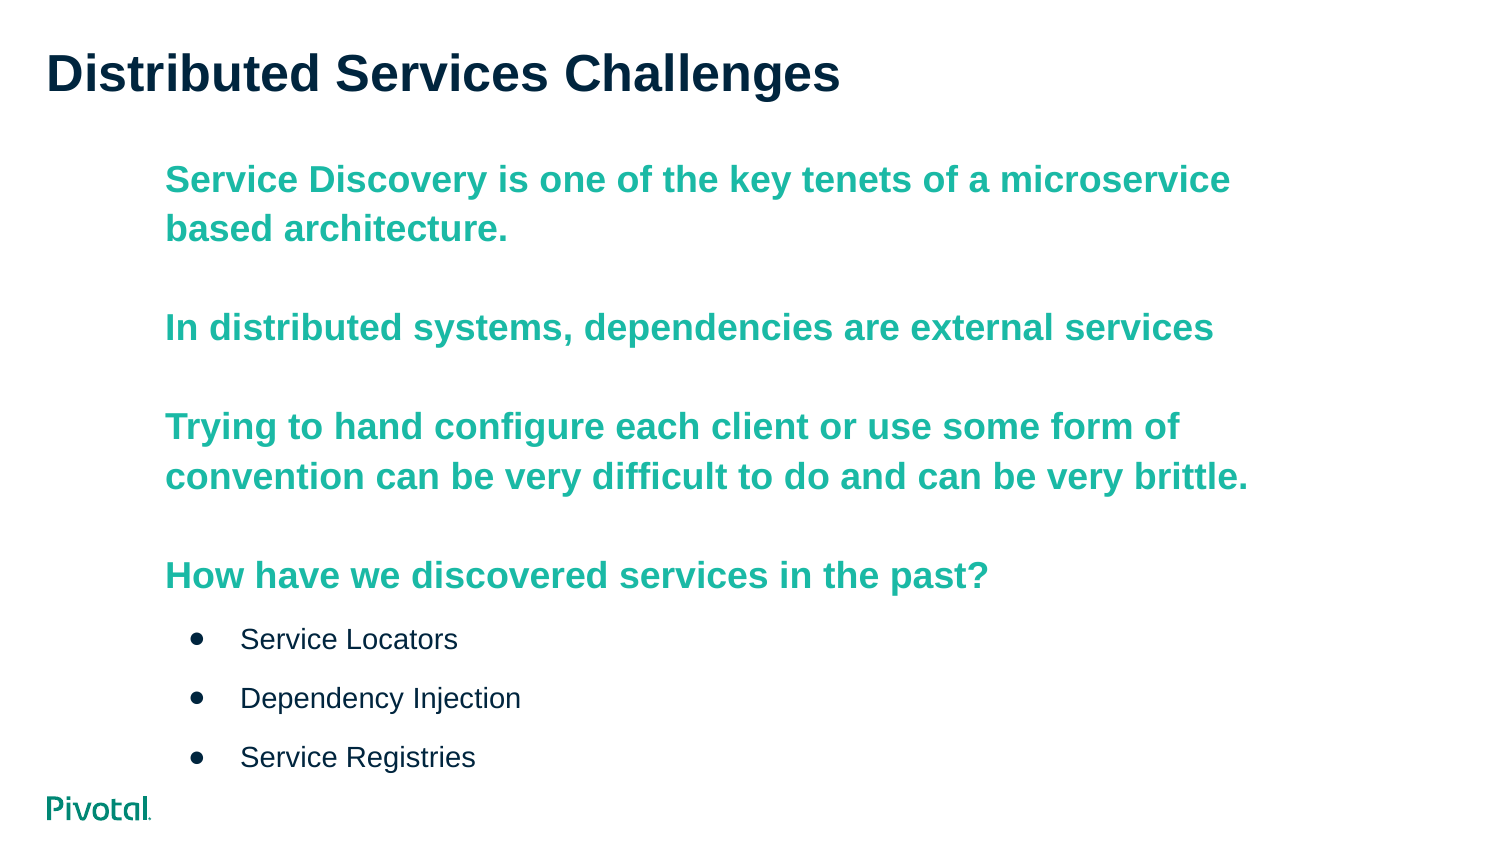

# Distributed Services Challenges
Service Discovery is one of the key tenets of a microservice based architecture.
In distributed systems, dependencies are external services
Trying to hand configure each client or use some form of convention can be very difficult to do and can be very brittle.
How have we discovered services in the past?
Service Locators
Dependency Injection
Service Registries